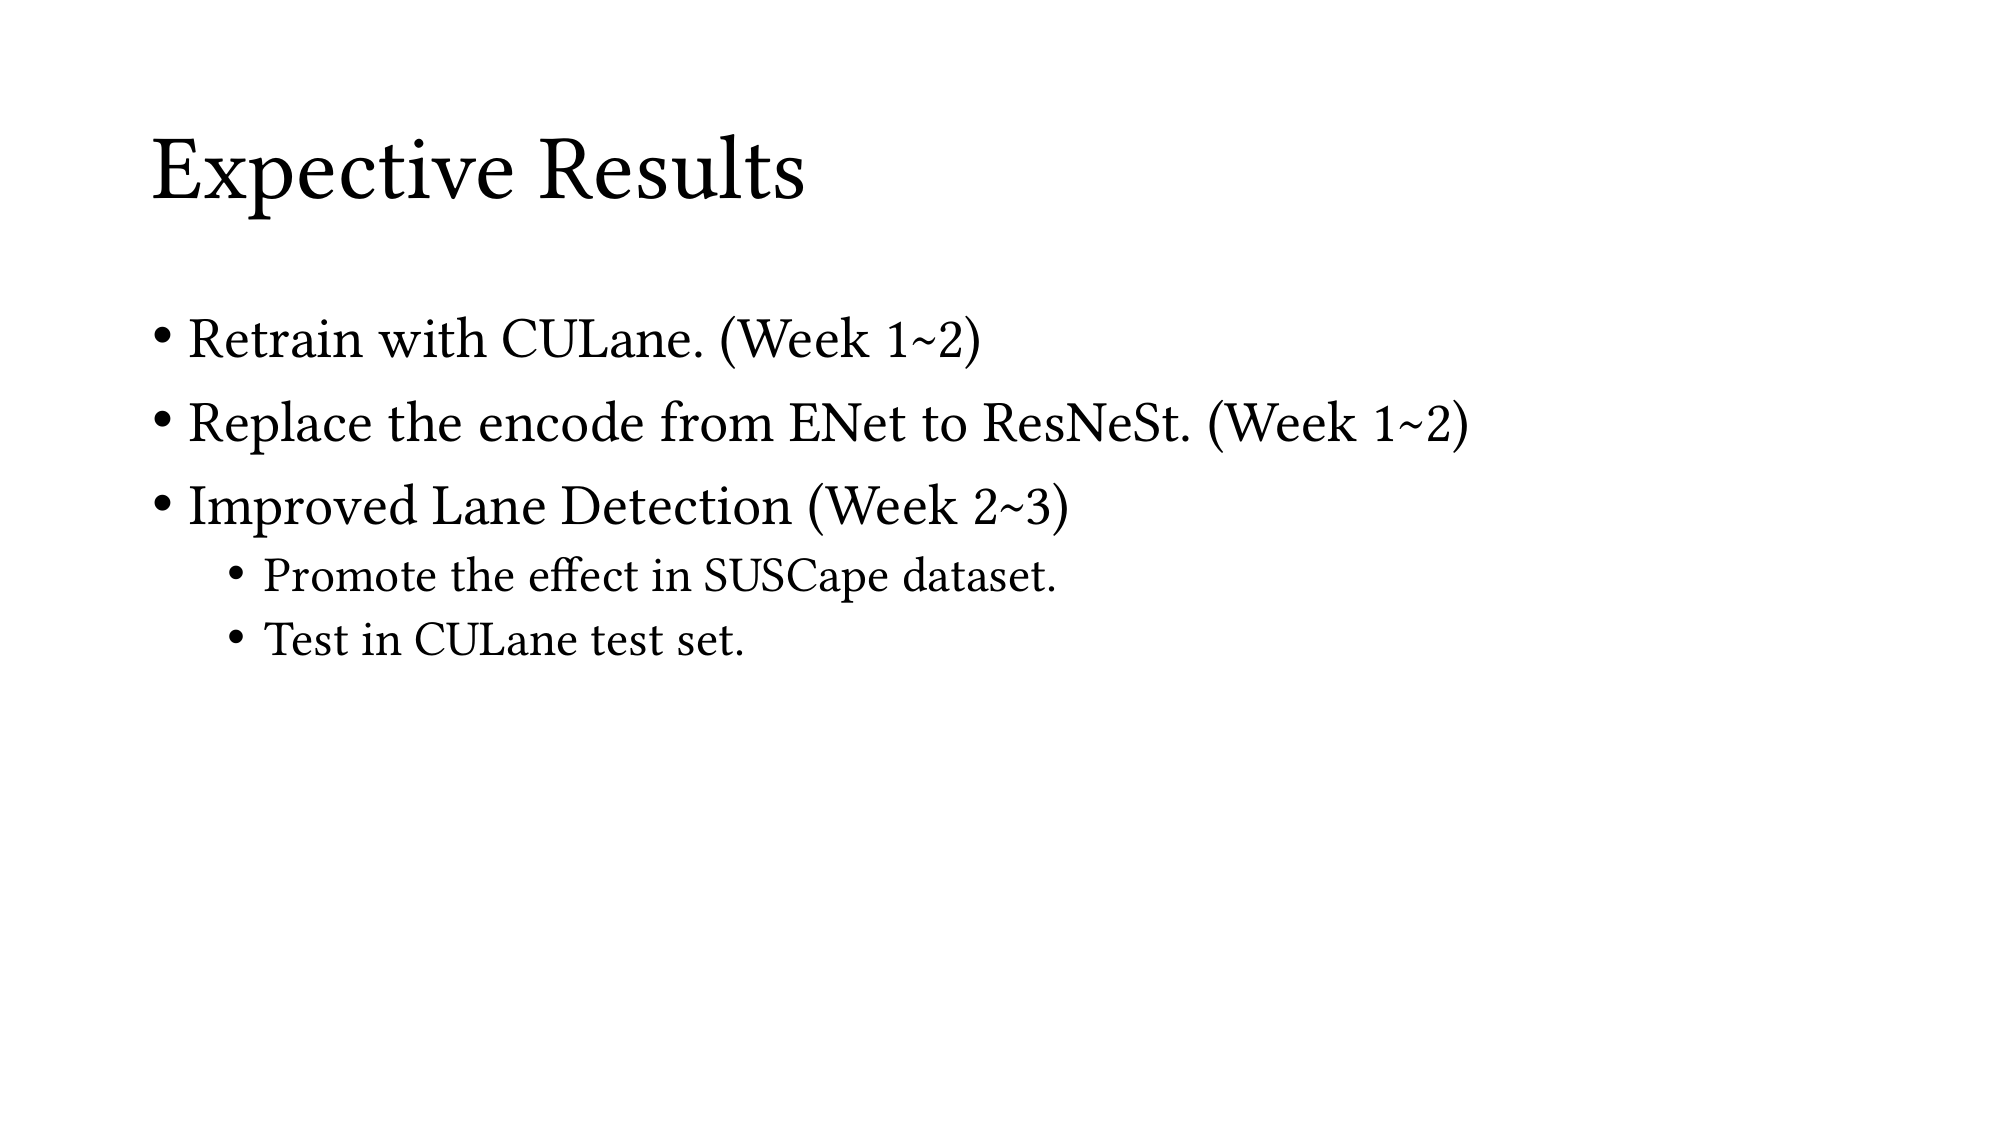

# Expective Results
Retrain with CULane. (Week 1~2)
Replace the encode from ENet to ResNeSt. (Week 1~2)
Improved Lane Detection (Week 2~3)
Promote the effect in SUSCape dataset.
Test in CULane test set.